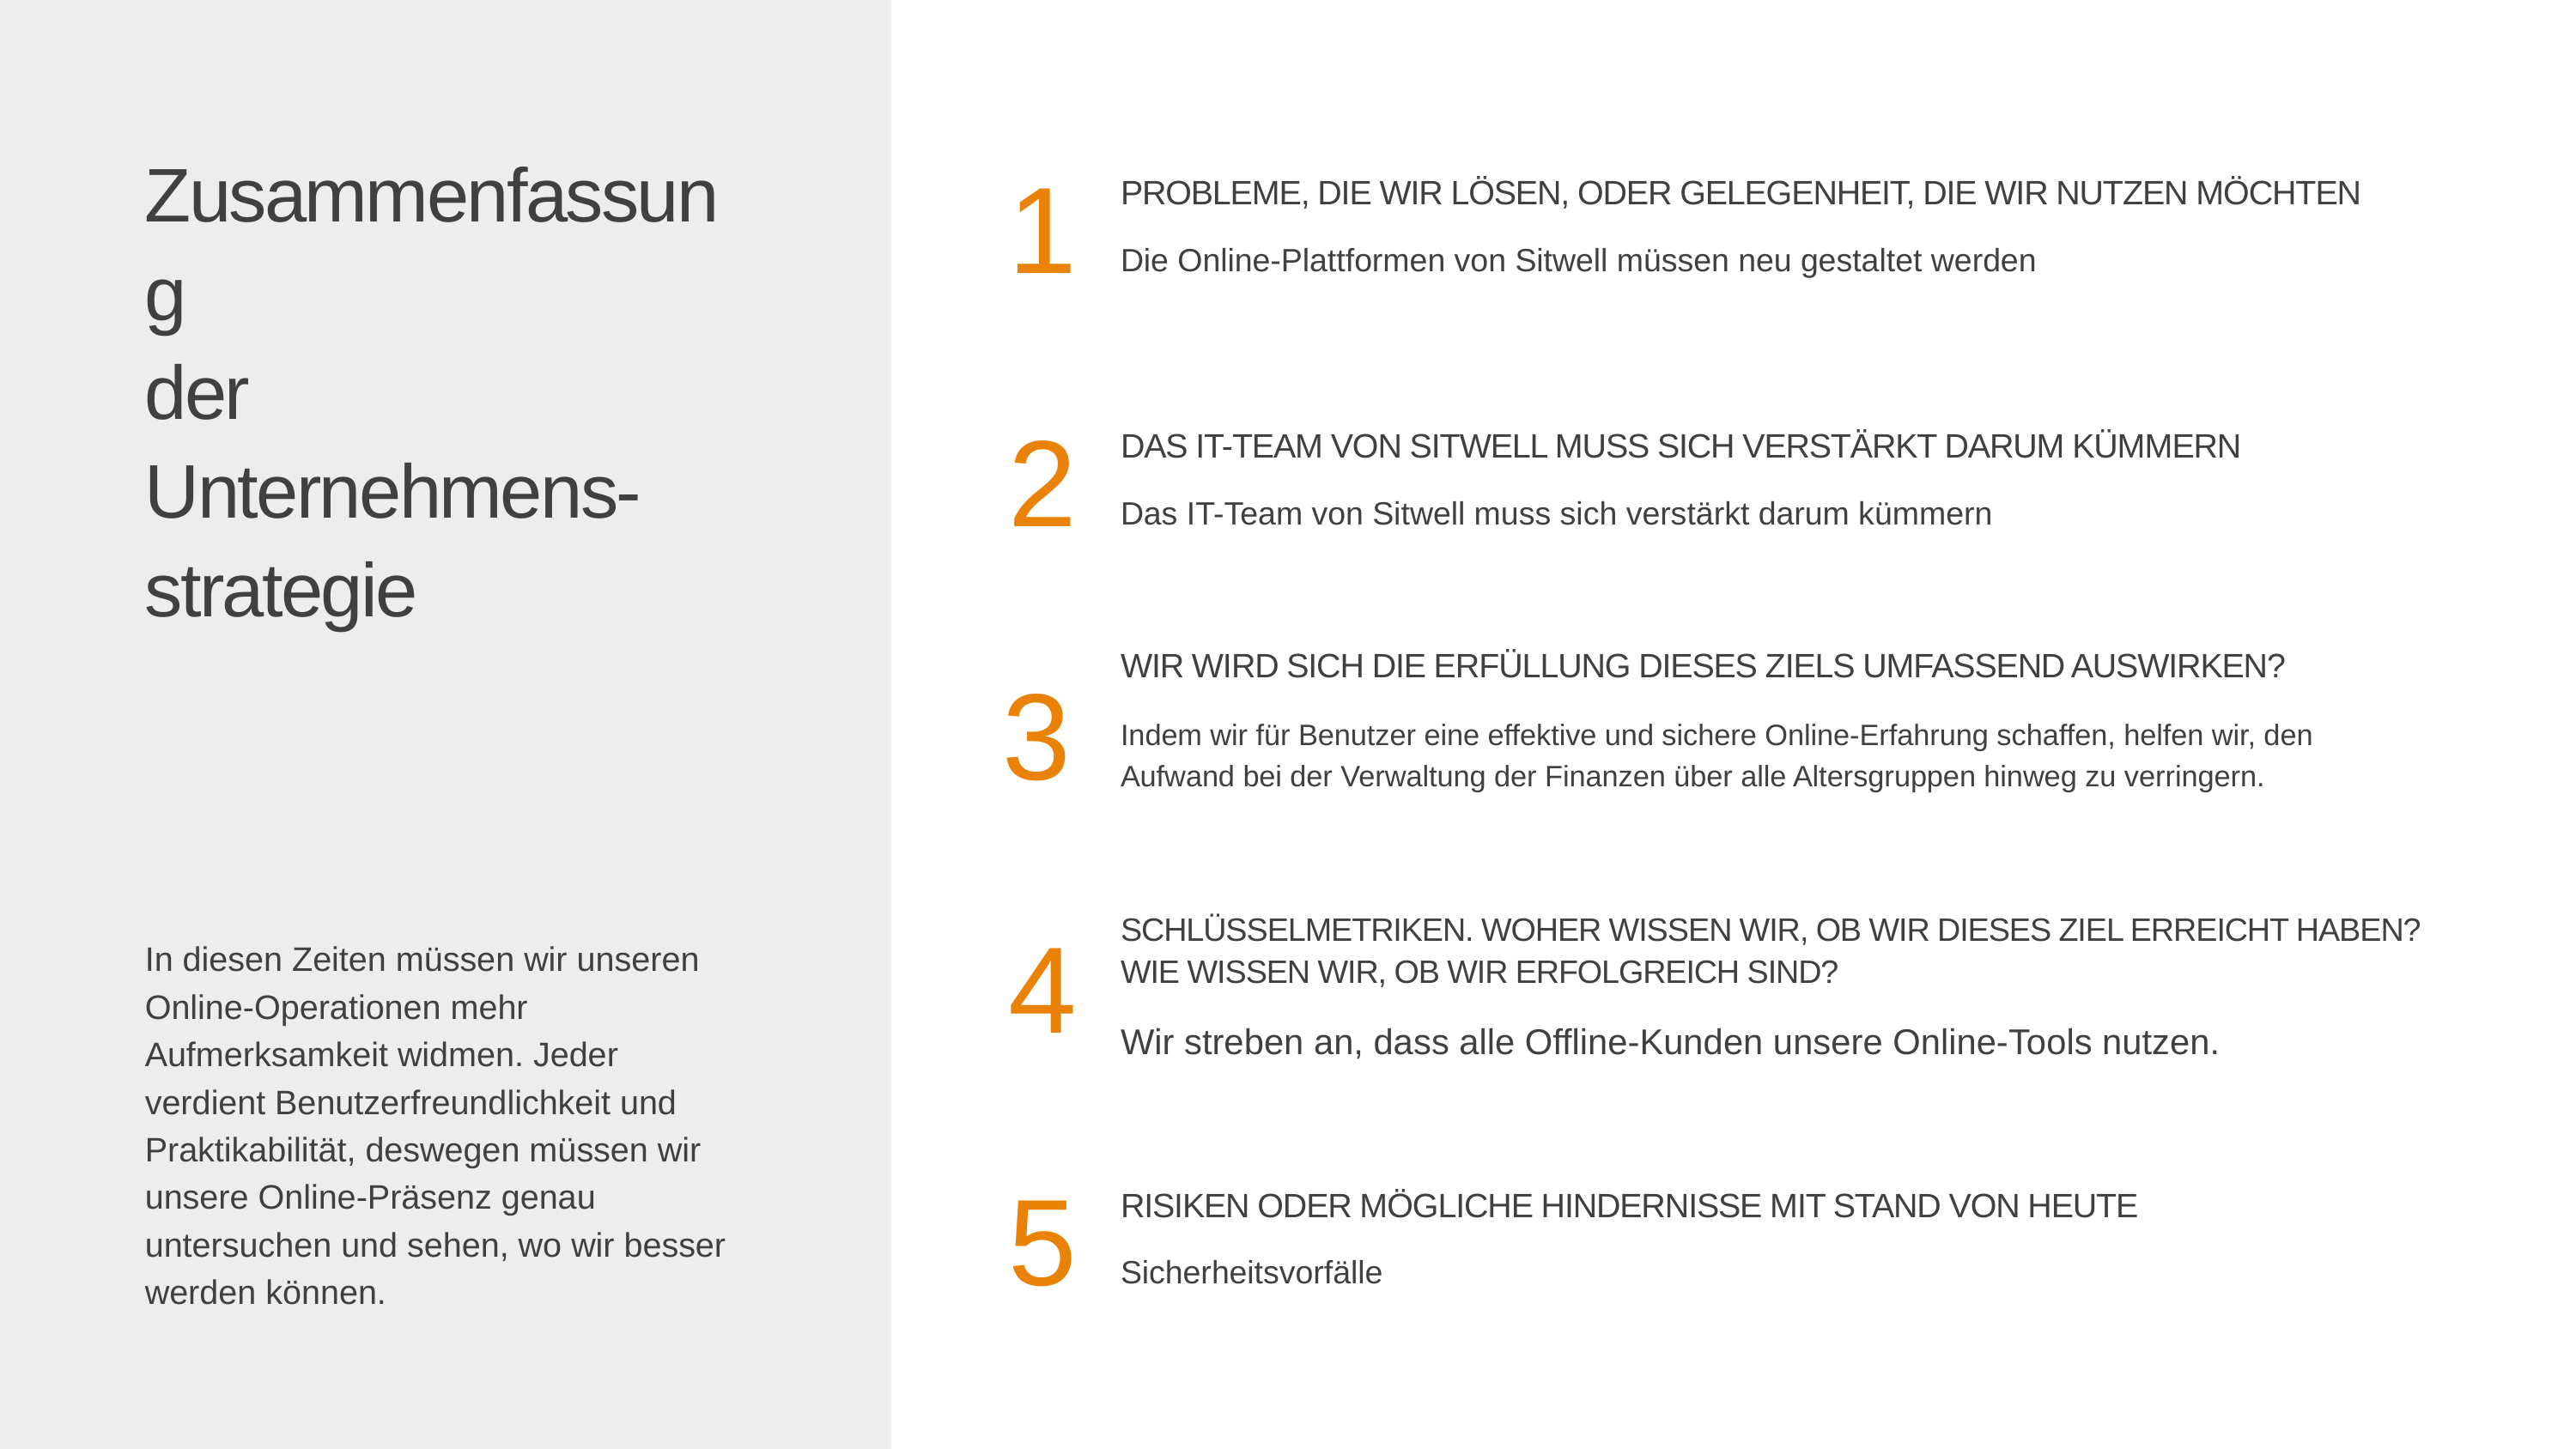

Zusammenfassung
der Unternehmens-strategie

1
PROBLEME, DIE WIR LÖSEN, ODER GELEGENHEIT, DIE WIR NUTZEN MÖCHTEN
Die Online-Plattformen von Sitwell müssen neu gestaltet werden
2
DAS IT-TEAM VON SITWELL MUSS SICH VERSTÄRKT DARUM KÜMMERN
Das IT-Team von Sitwell muss sich verstärkt darum kümmern
WIR WIRD SICH DIE ERFÜLLUNG DIESES ZIELS UMFASSEND AUSWIRKEN?
Indem wir für Benutzer eine effektive und sichere Online-Erfahrung schaffen, helfen wir, den Aufwand bei der Verwaltung der Finanzen über alle Altersgruppen hinweg zu verringern.
3
4
SCHLÜSSELMETRIKEN. WOHER WISSEN WIR, OB WIR DIESES ZIEL ERREICHT HABEN? WIE WISSEN WIR, OB WIR ERFOLGREICH SIND?
Wir streben an, dass alle Offline-Kunden unsere Online-Tools nutzen.
In diesen Zeiten müssen wir unseren Online-Operationen mehr Aufmerksamkeit widmen. Jeder verdient Benutzerfreundlichkeit und Praktikabilität, deswegen müssen wir unsere Online-Präsenz genau untersuchen und sehen, wo wir besser werden können.
5
RISIKEN ODER MÖGLICHE HINDERNISSE MIT STAND VON HEUTE
Sicherheitsvorfälle